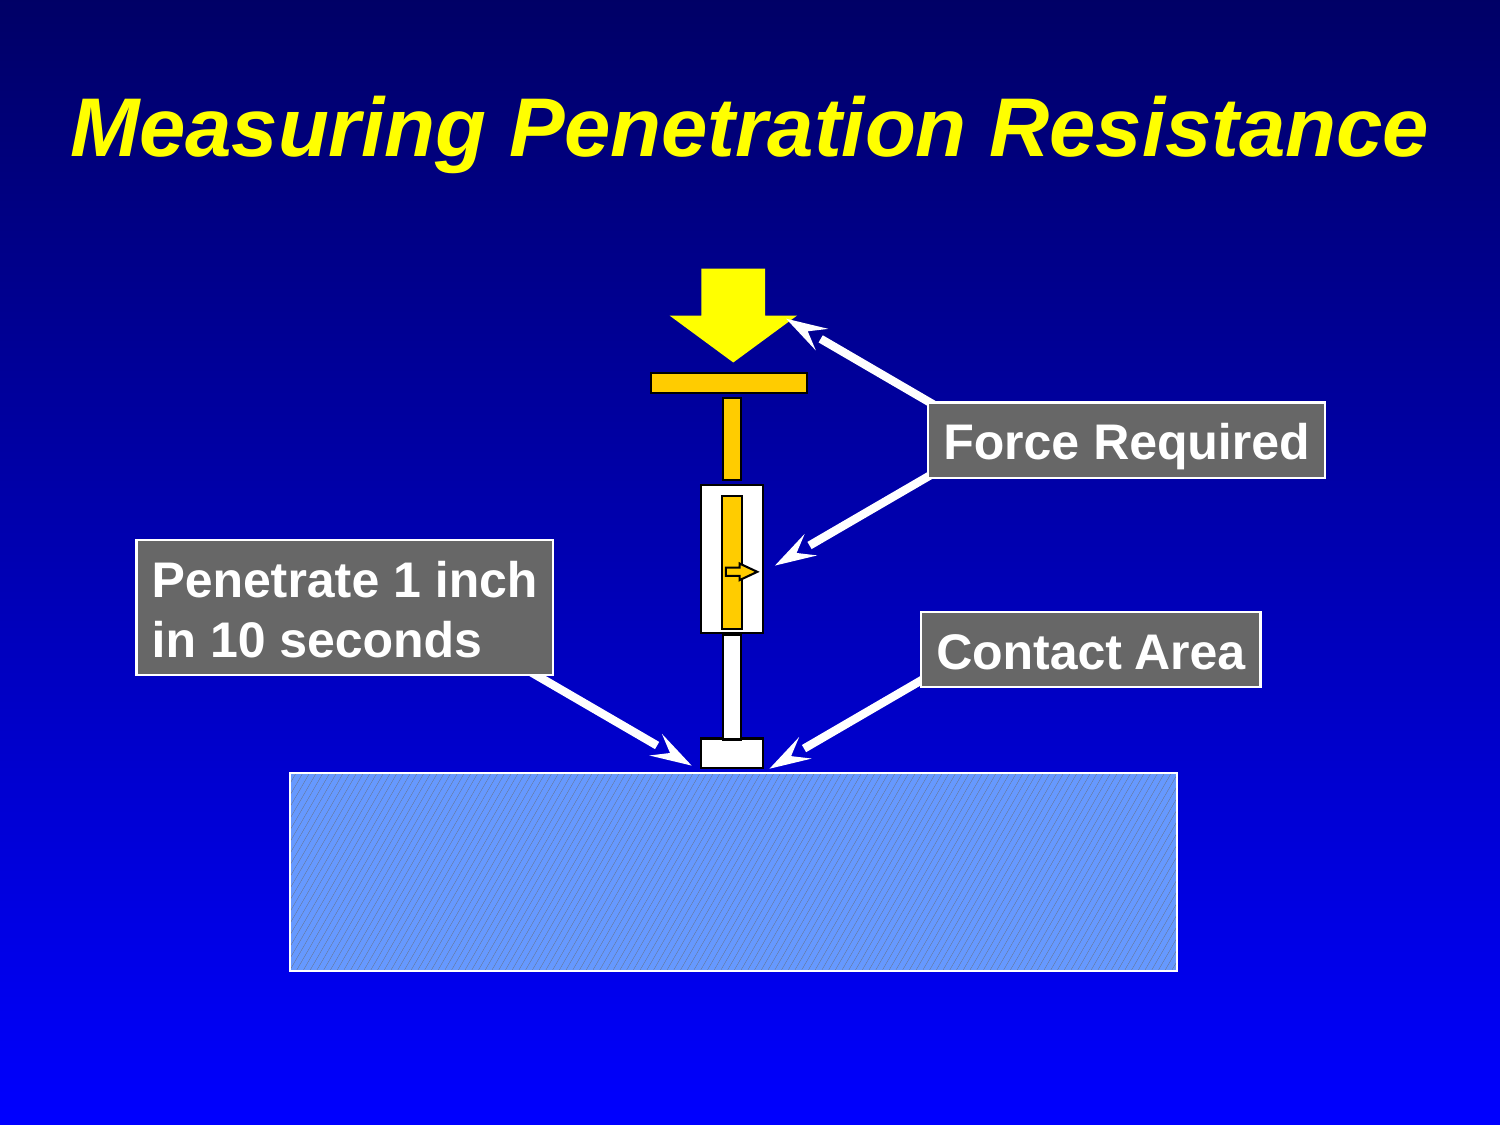

# Measuring Penetration Resistance

Force Required

Penetrate 1 inch
in 10 seconds
Contact Area